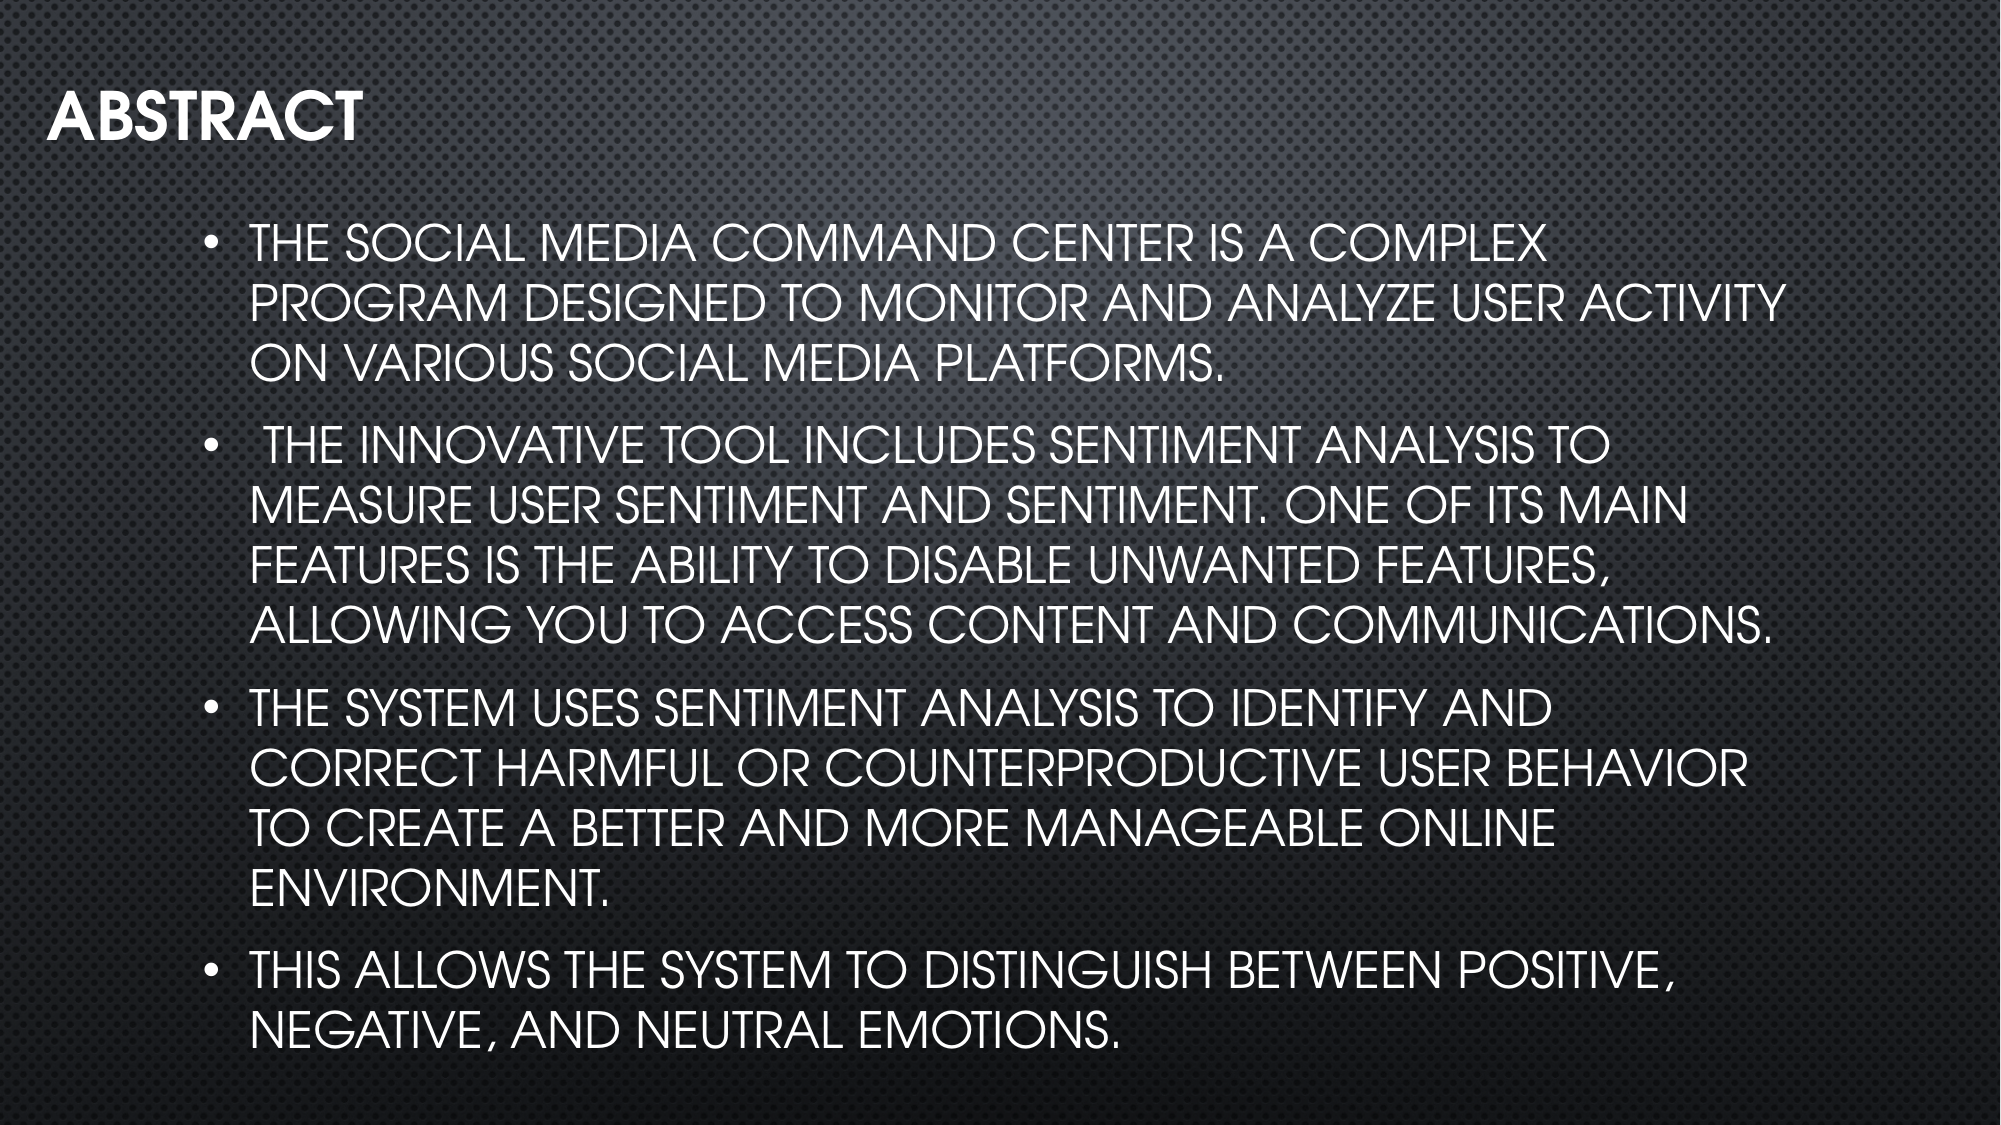

# Abstract
The Social Media Command Center is a complex program designed to monitor and analyze user activity on various social media platforms.
 The innovative tool includes sentiment analysis to measure user sentiment and sentiment. One of its main features is the ability to disable unwanted features, allowing you to access content and communications.
The system uses sentiment analysis to identify and correct harmful or counterproductive user behavior to create a better and more manageable online environment.
This allows the system to distinguish between positive, negative, and neutral emotions.